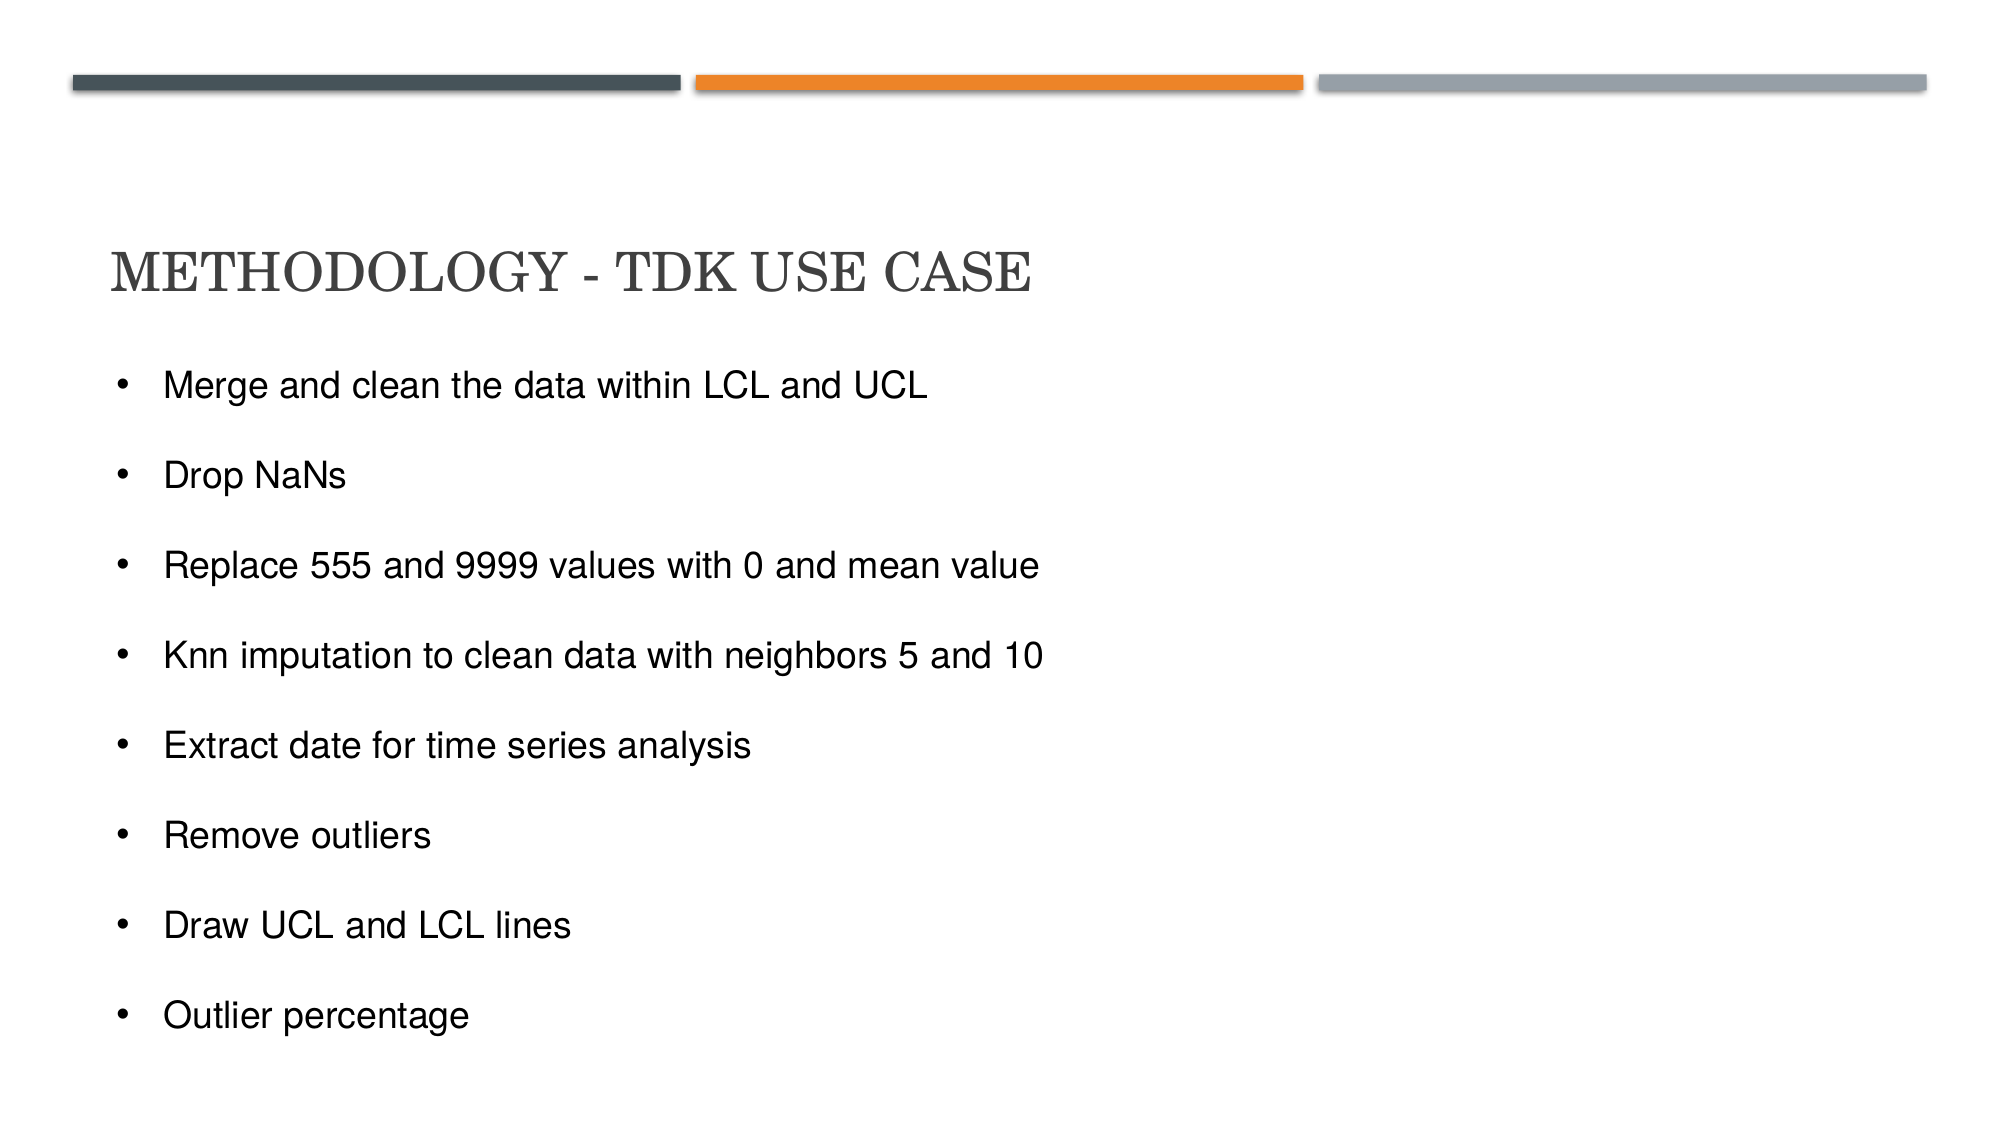

# Methodology - TDK use case
Merge and clean the data within LCL and UCL

Drop NaNs

Replace 555 and 9999 values with 0 and mean value

Knn imputation to clean data with neighbors 5 and 10

Extract date for time series analysis

Remove outliers

Draw UCL and LCL lines

Outlier percentage